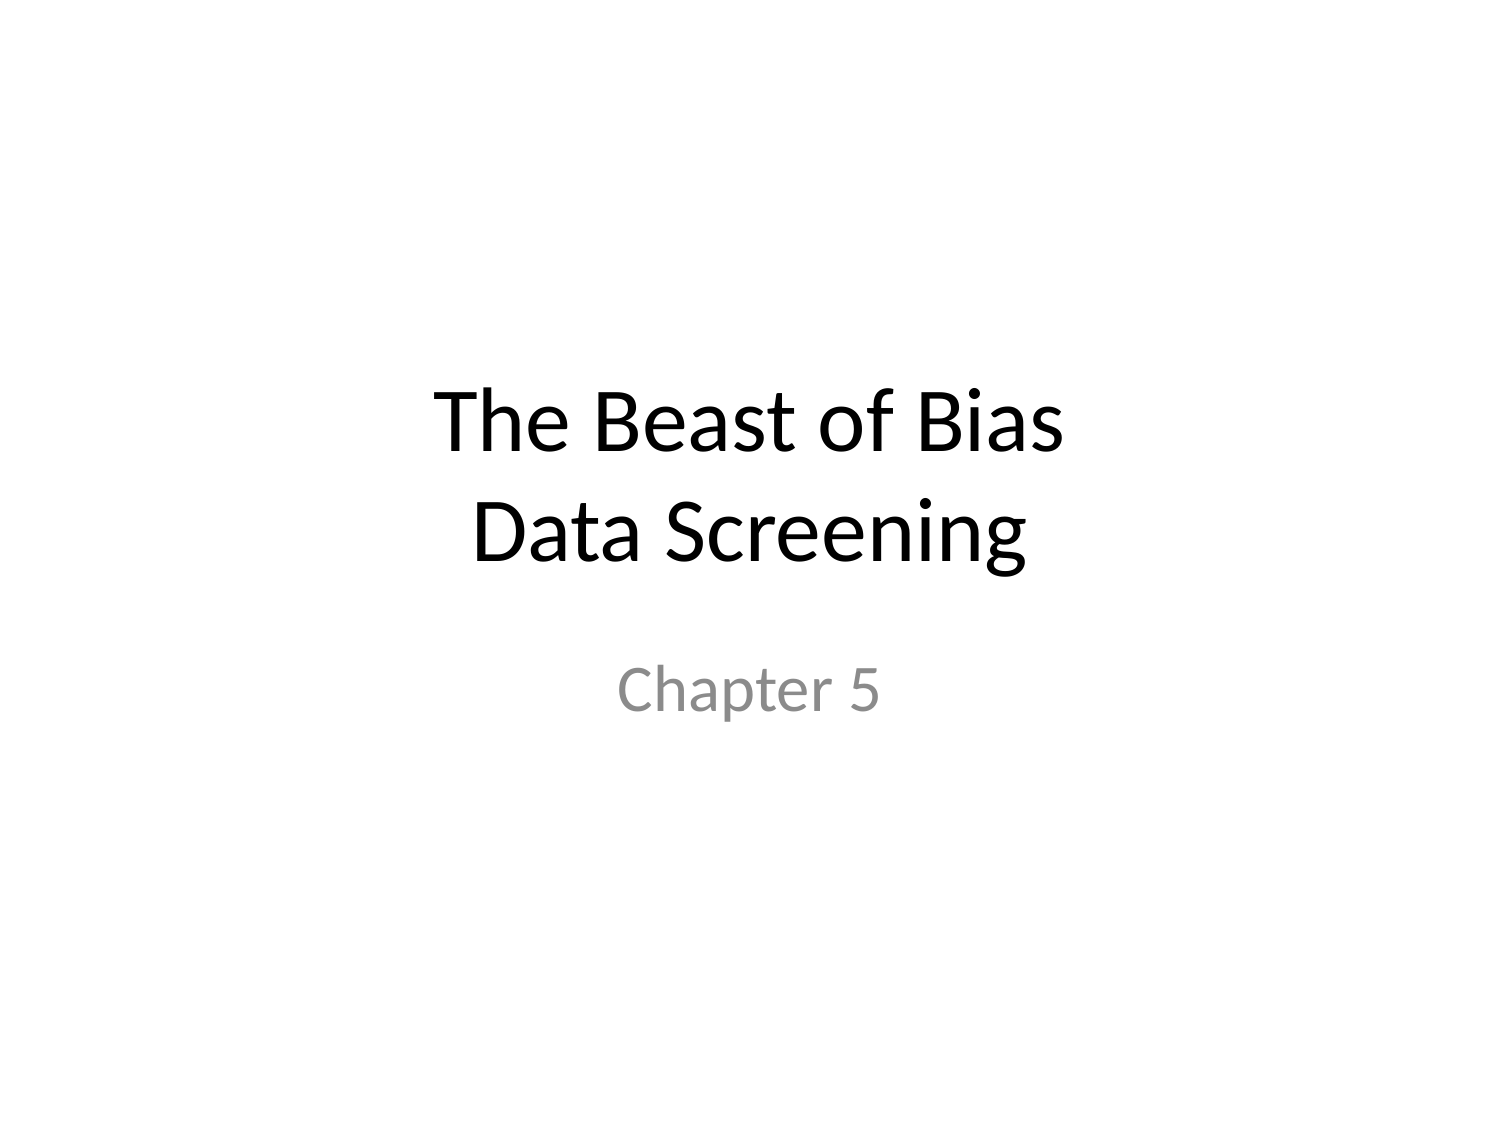

# The Beast of Bias Data Screening
Chapter 5